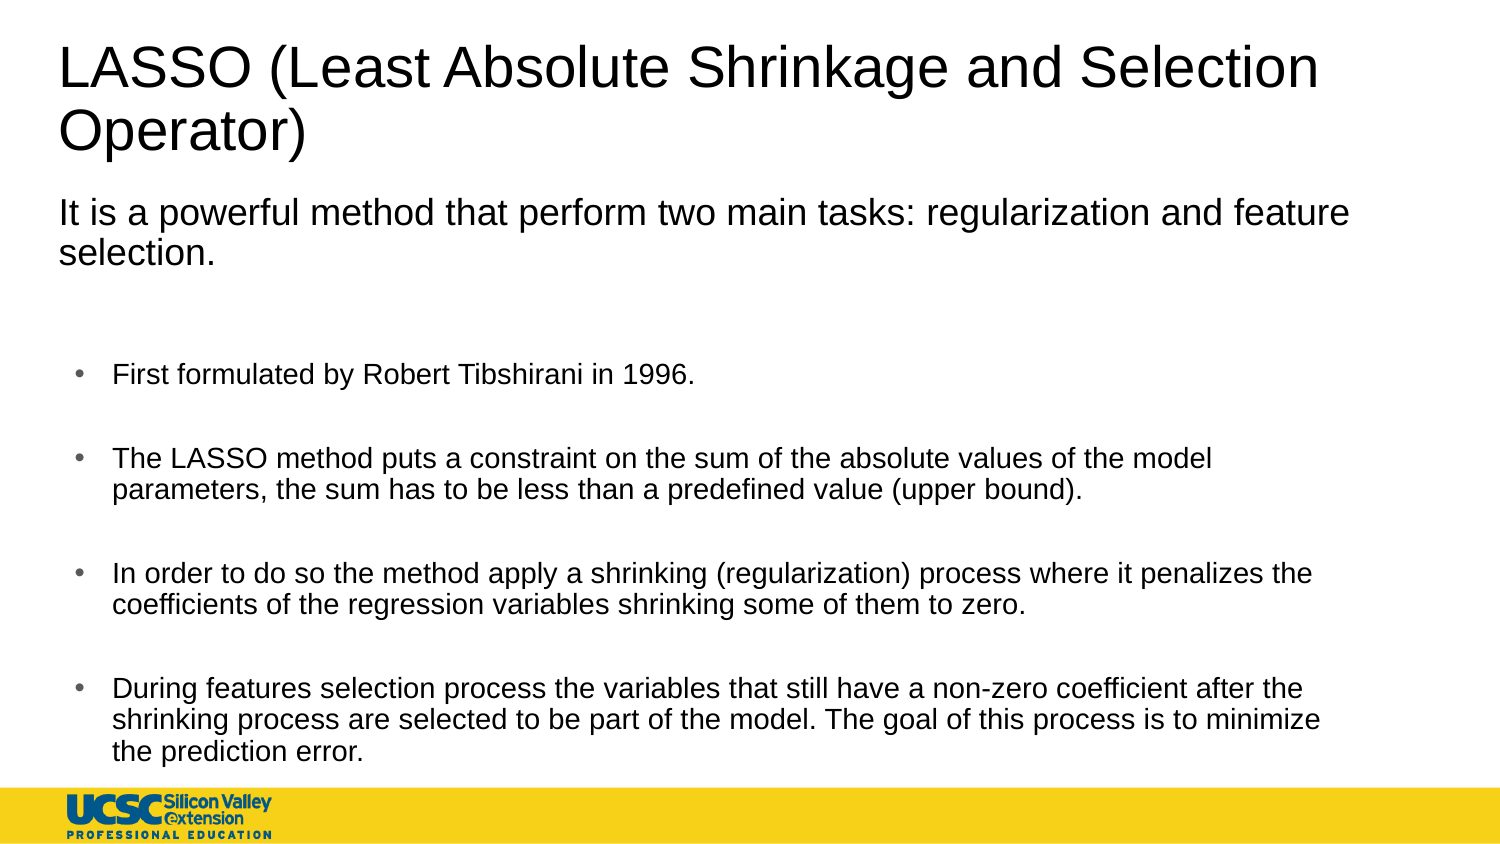

# LASSO (Least Absolute Shrinkage and Selection Operator)
It is a powerful method that perform two main tasks: regularization and feature selection.

First formulated by Robert Tibshirani in 1996.

The LASSO method puts a constraint on the sum of the absolute values of the model parameters, the sum has to be less than a predefined value (upper bound).

In order to do so the method apply a shrinking (regularization) process where it penalizes the coefficients of the regression variables shrinking some of them to zero.

During features selection process the variables that still have a non-zero coefficient after the shrinking process are selected to be part of the model. The goal of this process is to minimize the prediction error.